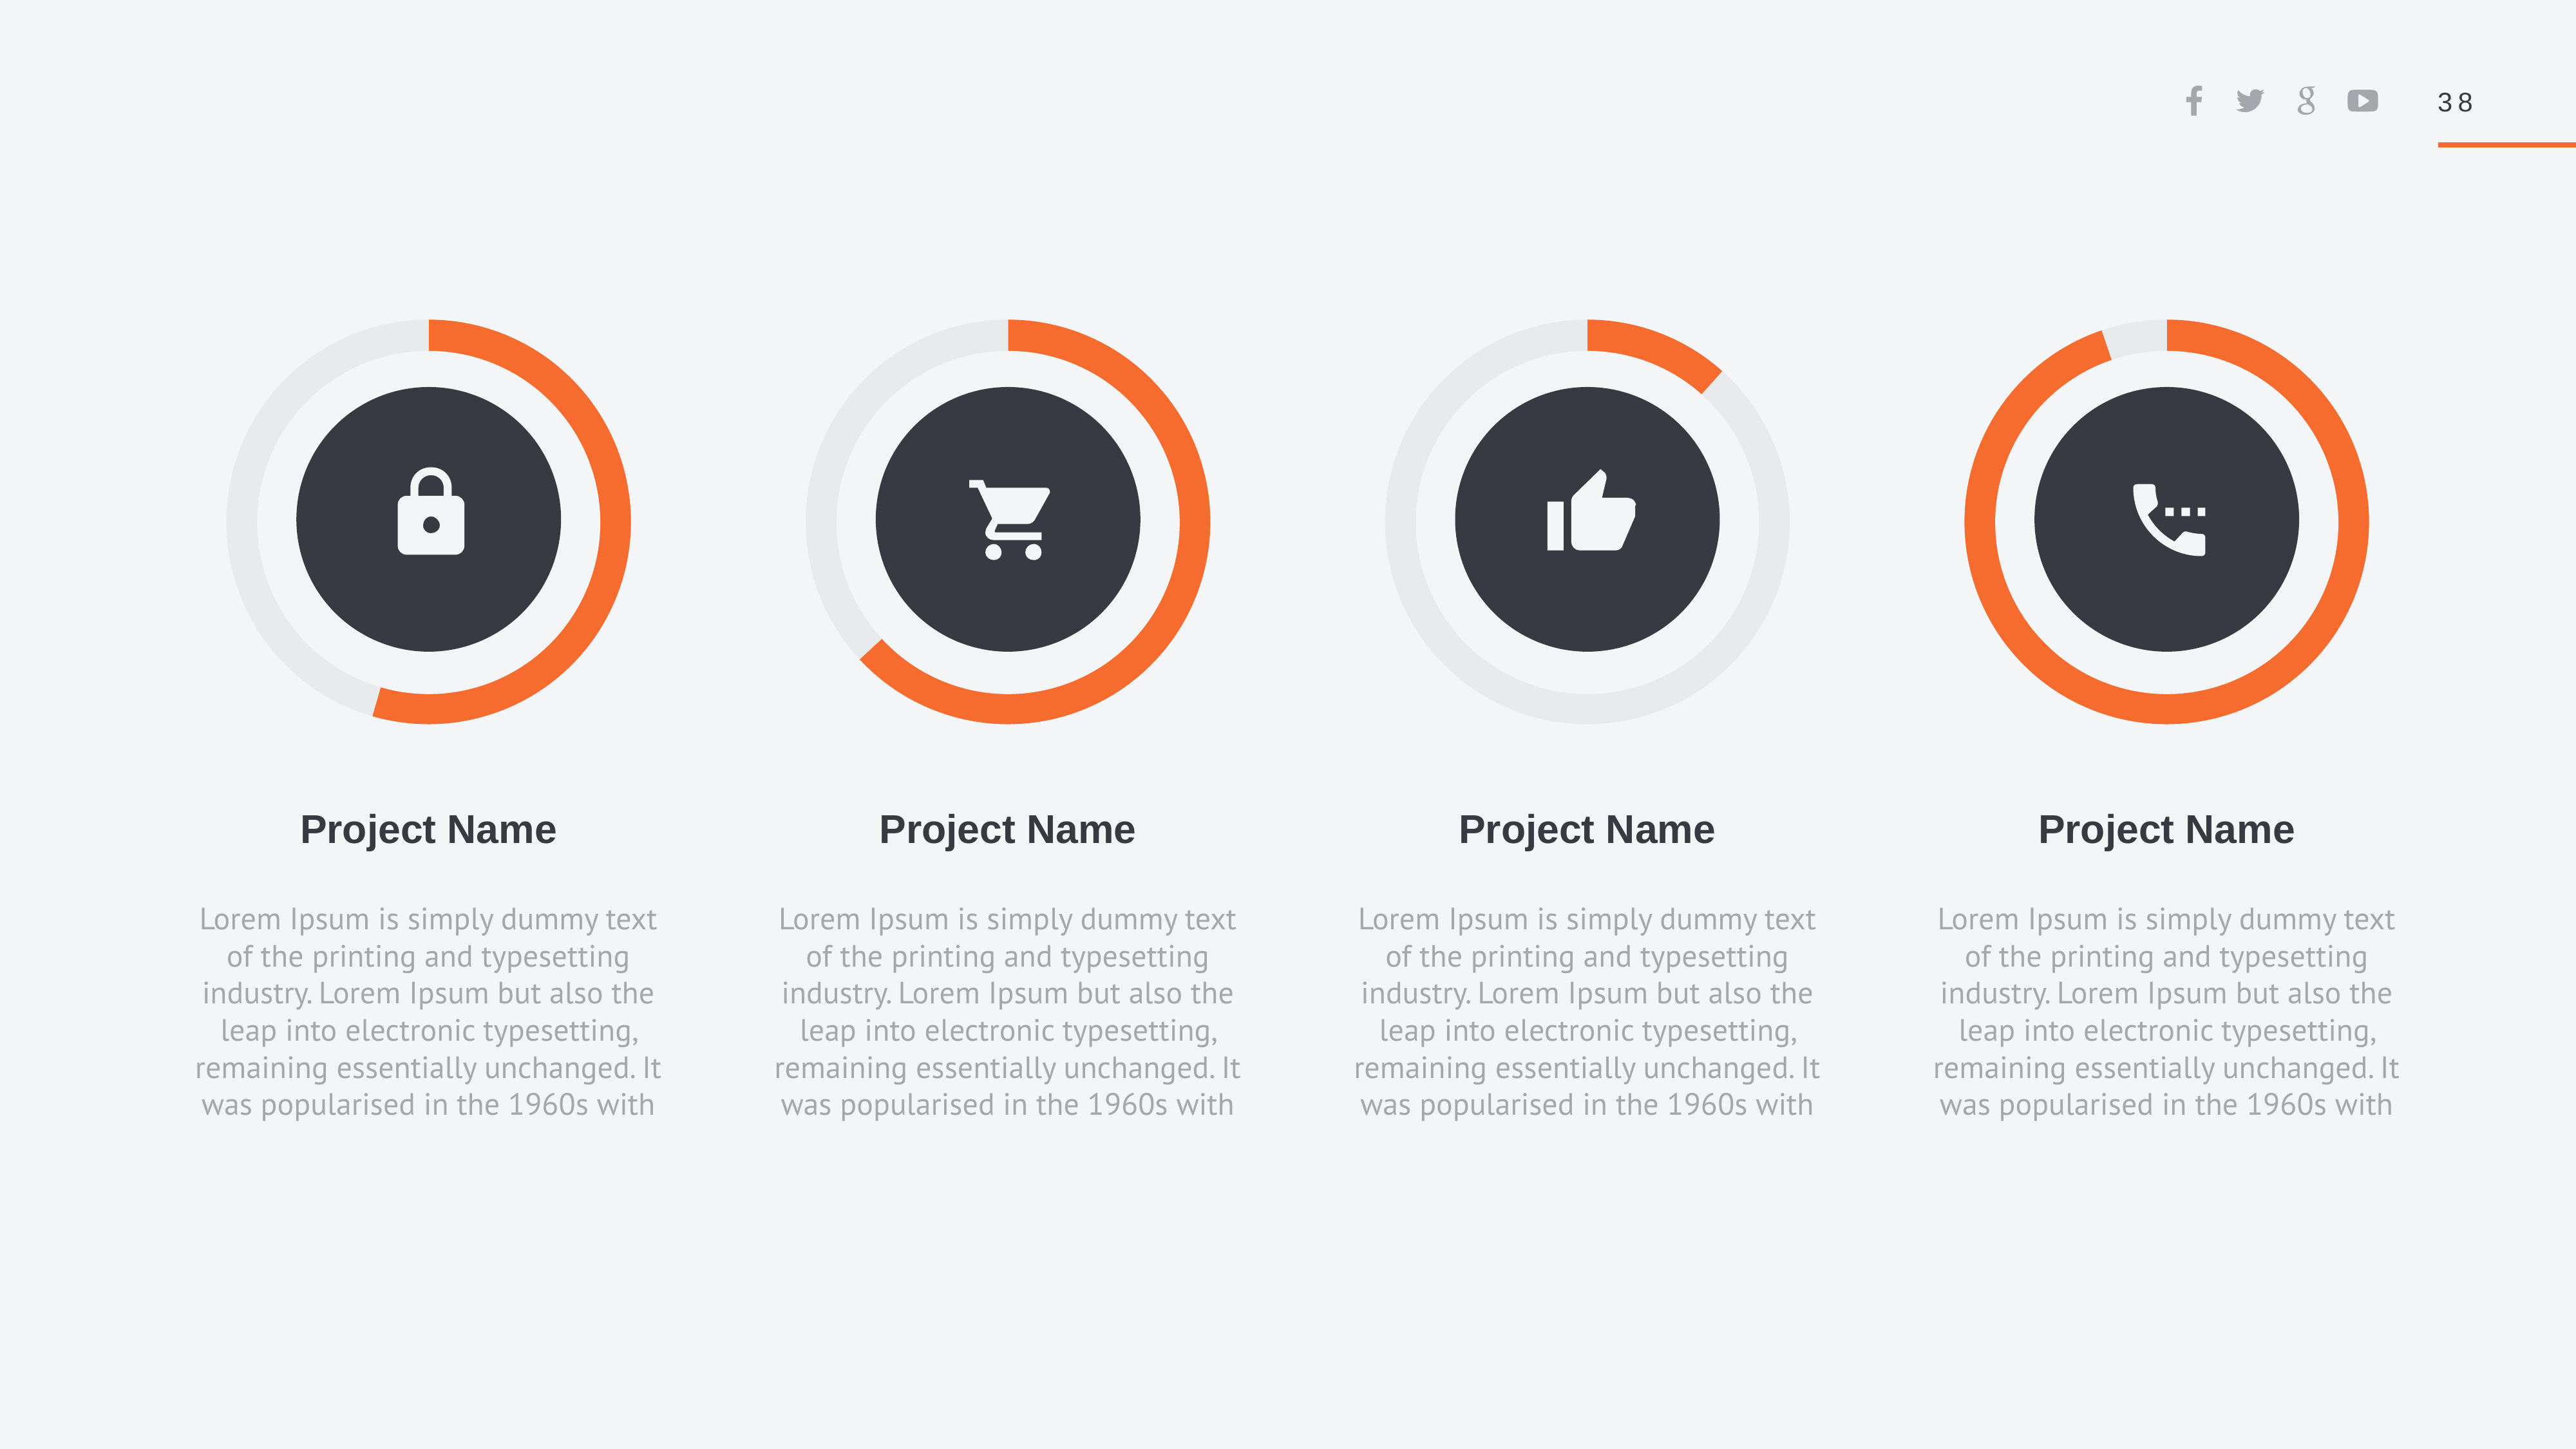

38

### Chart

| Category | Region 1 |
|---|---|
| April | 91.0 |
| May | 76.0 |

Project Name
Lorem Ipsum is simply dummy text of the printing and typesetting industry. Lorem Ipsum but also the leap into electronic typesetting, remaining essentially unchanged. It was popularised in the 1960s with

### Chart

| Category | Region 1 |
|---|---|
| April | 130.0 |
| May | 76.0 |

### Chart

| Category | Region 1 |
|---|---|
| April | 10.0 |
| May | 76.0 |

### Chart

| Category | Region 1 |
|---|---|
| April | 91.0 |
| May | 5.0 |

Project Name
Project Name
Project Name
Lorem Ipsum is simply dummy text of the printing and typesetting industry. Lorem Ipsum but also the leap into electronic typesetting, remaining essentially unchanged. It was popularised in the 1960s with
Lorem Ipsum is simply dummy text of the printing and typesetting industry. Lorem Ipsum but also the leap into electronic typesetting, remaining essentially unchanged. It was popularised in the 1960s with
Lorem Ipsum is simply dummy text of the printing and typesetting industry. Lorem Ipsum but also the leap into electronic typesetting, remaining essentially unchanged. It was popularised in the 1960s with